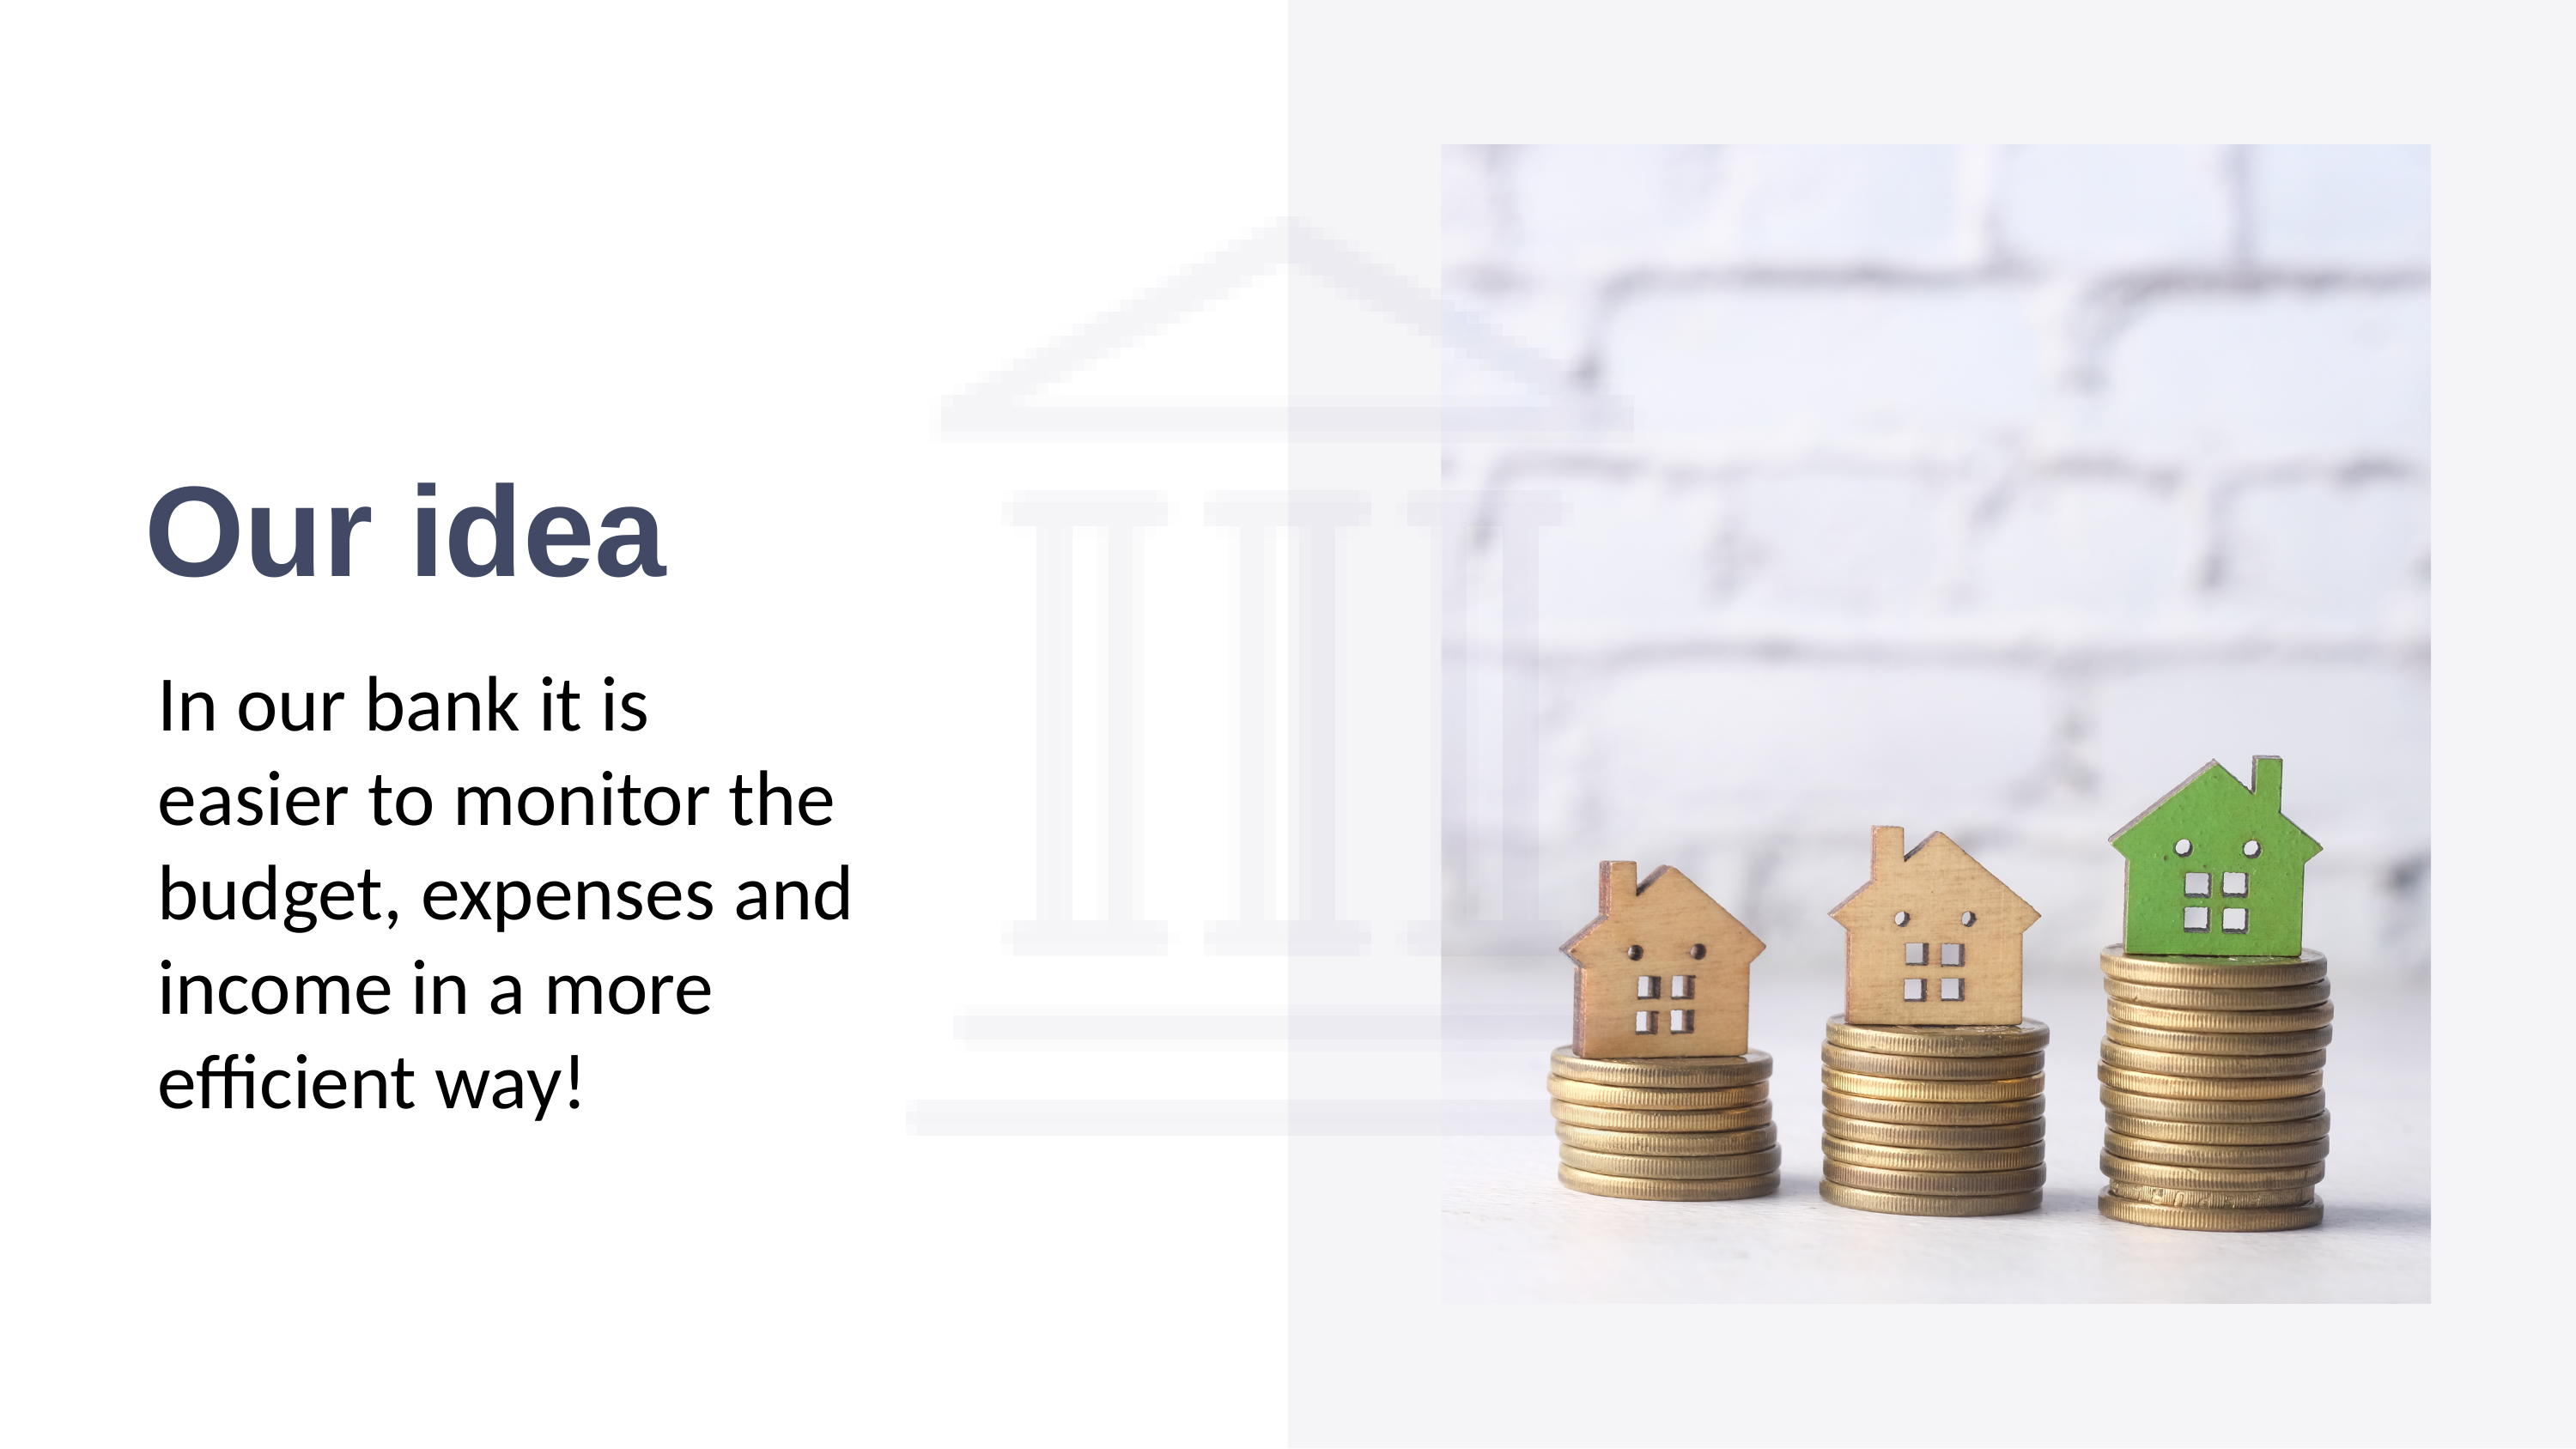

Our idea
In our bank it is easier to monitor the budget, expenses and income in a more efficient way!